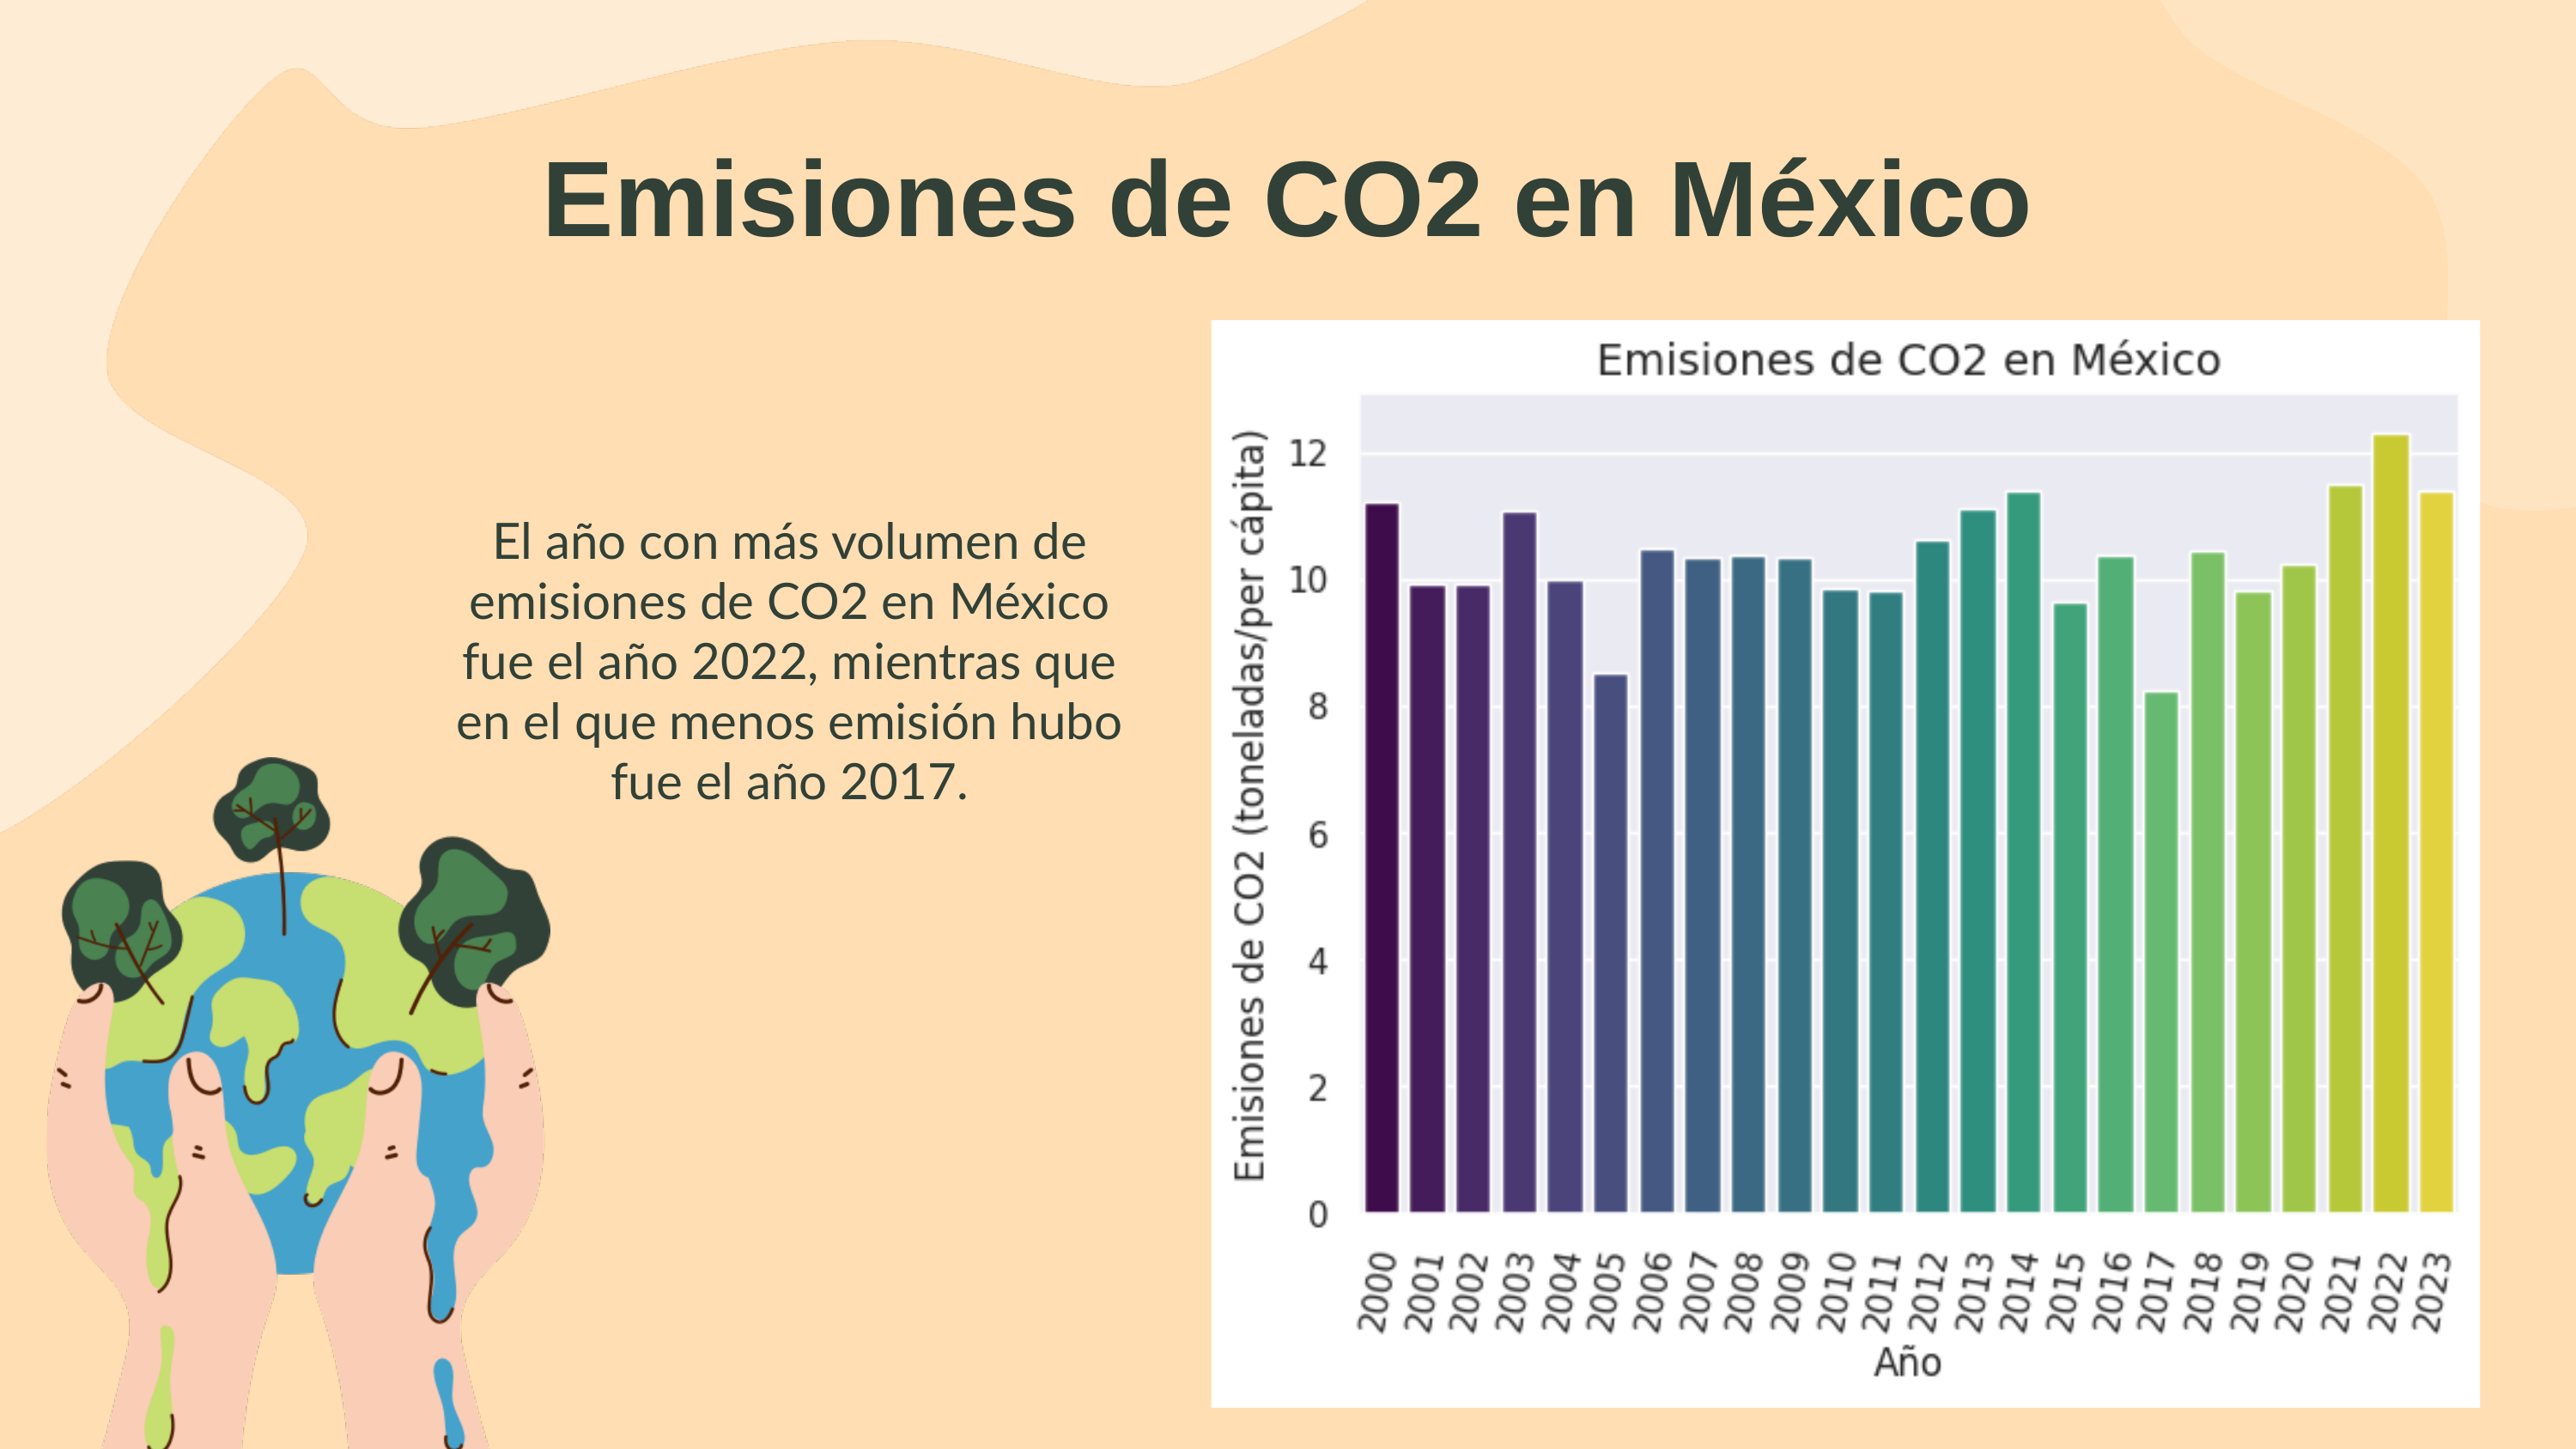

Emisiones de CO2 en México

El año con más volumen de emisiones de CO2 en México fue el año 2022, mientras que en el que menos emisión hubo fue el año 2017.